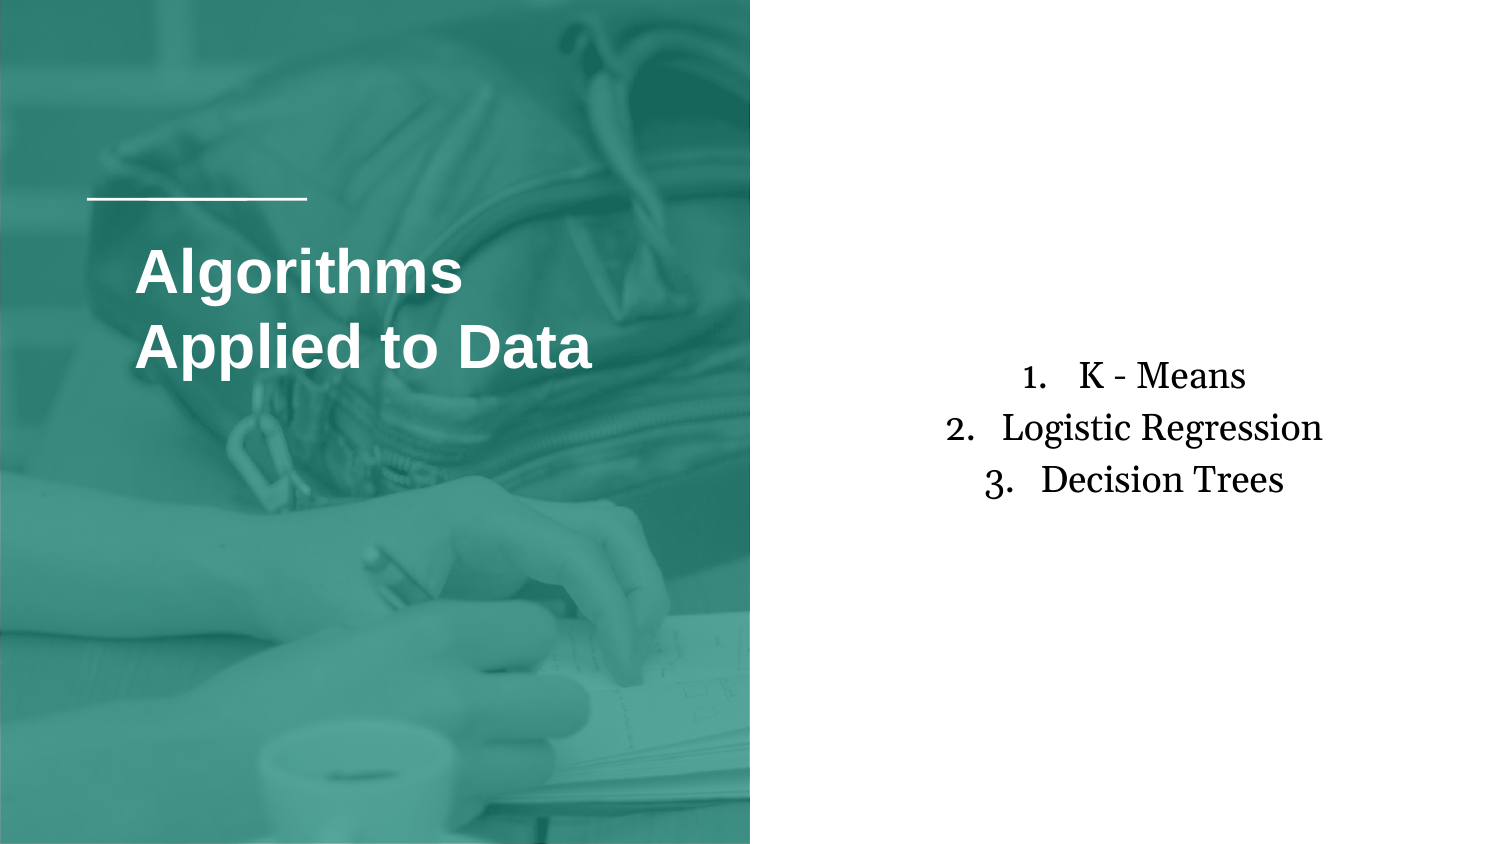

K - Means
Logistic Regression
Decision Trees
# Algorithms Applied to Data